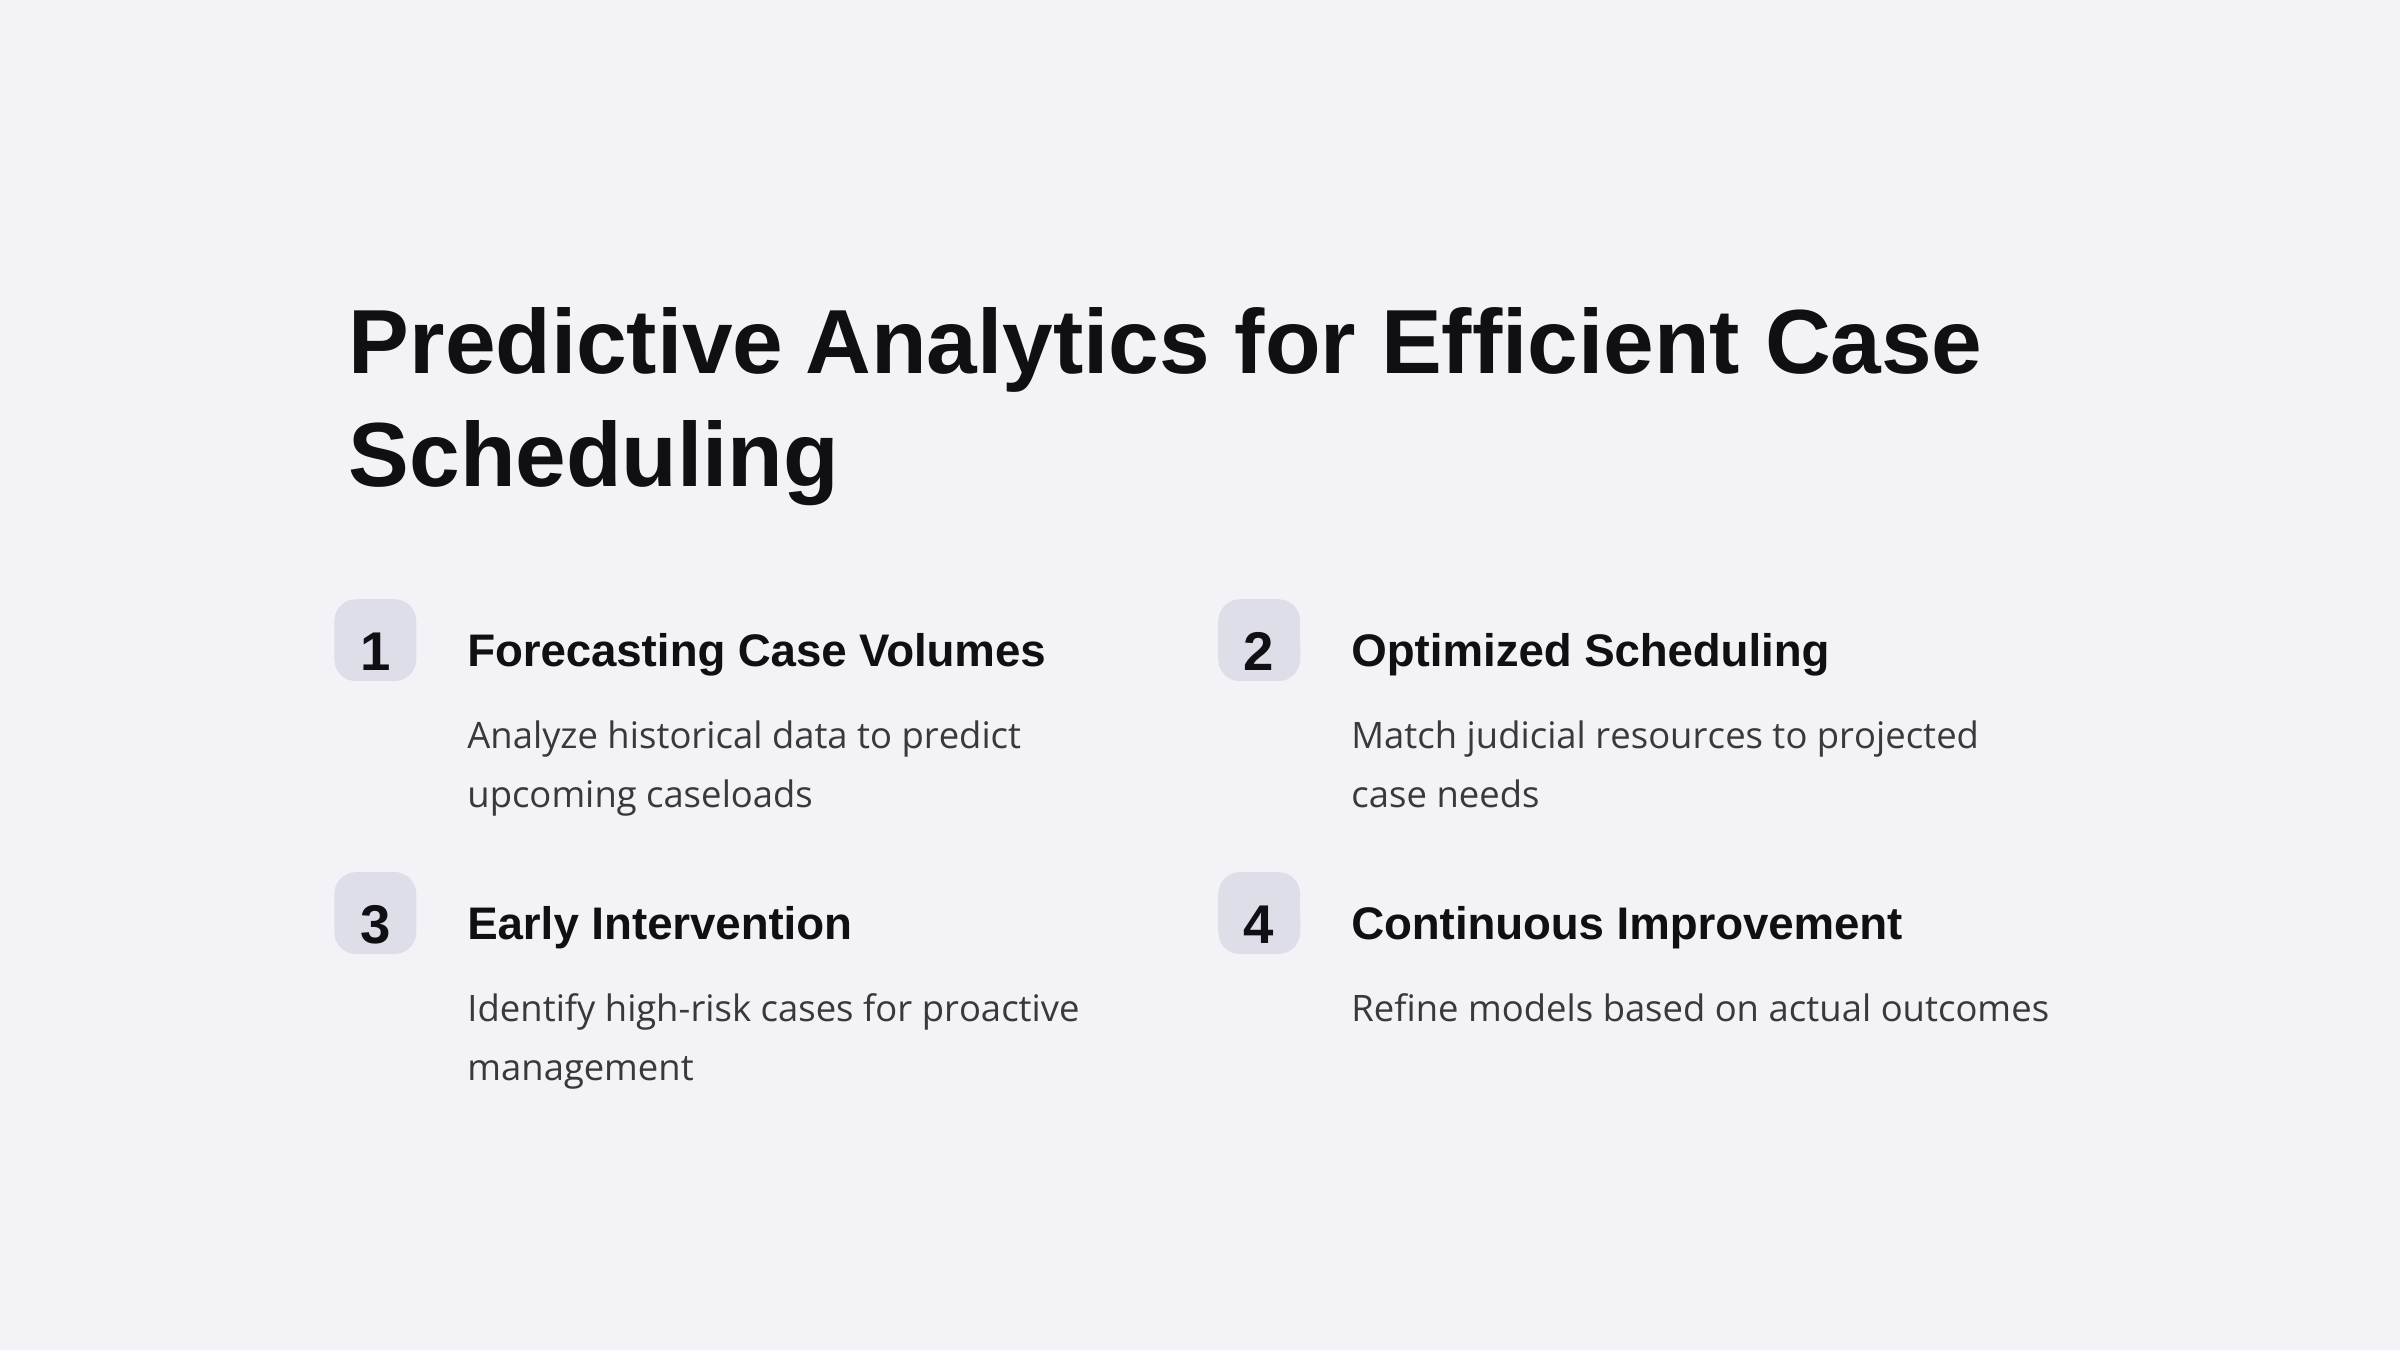

Predictive Analytics for Efficient Case Scheduling

1
2
Forecasting Case Volumes
Optimized Scheduling
Analyze historical data to predict upcoming caseloads
Match judicial resources to projected case needs

3
4
Early Intervention
Continuous Improvement
Identify high-risk cases for proactive management
Refine models based on actual outcomes